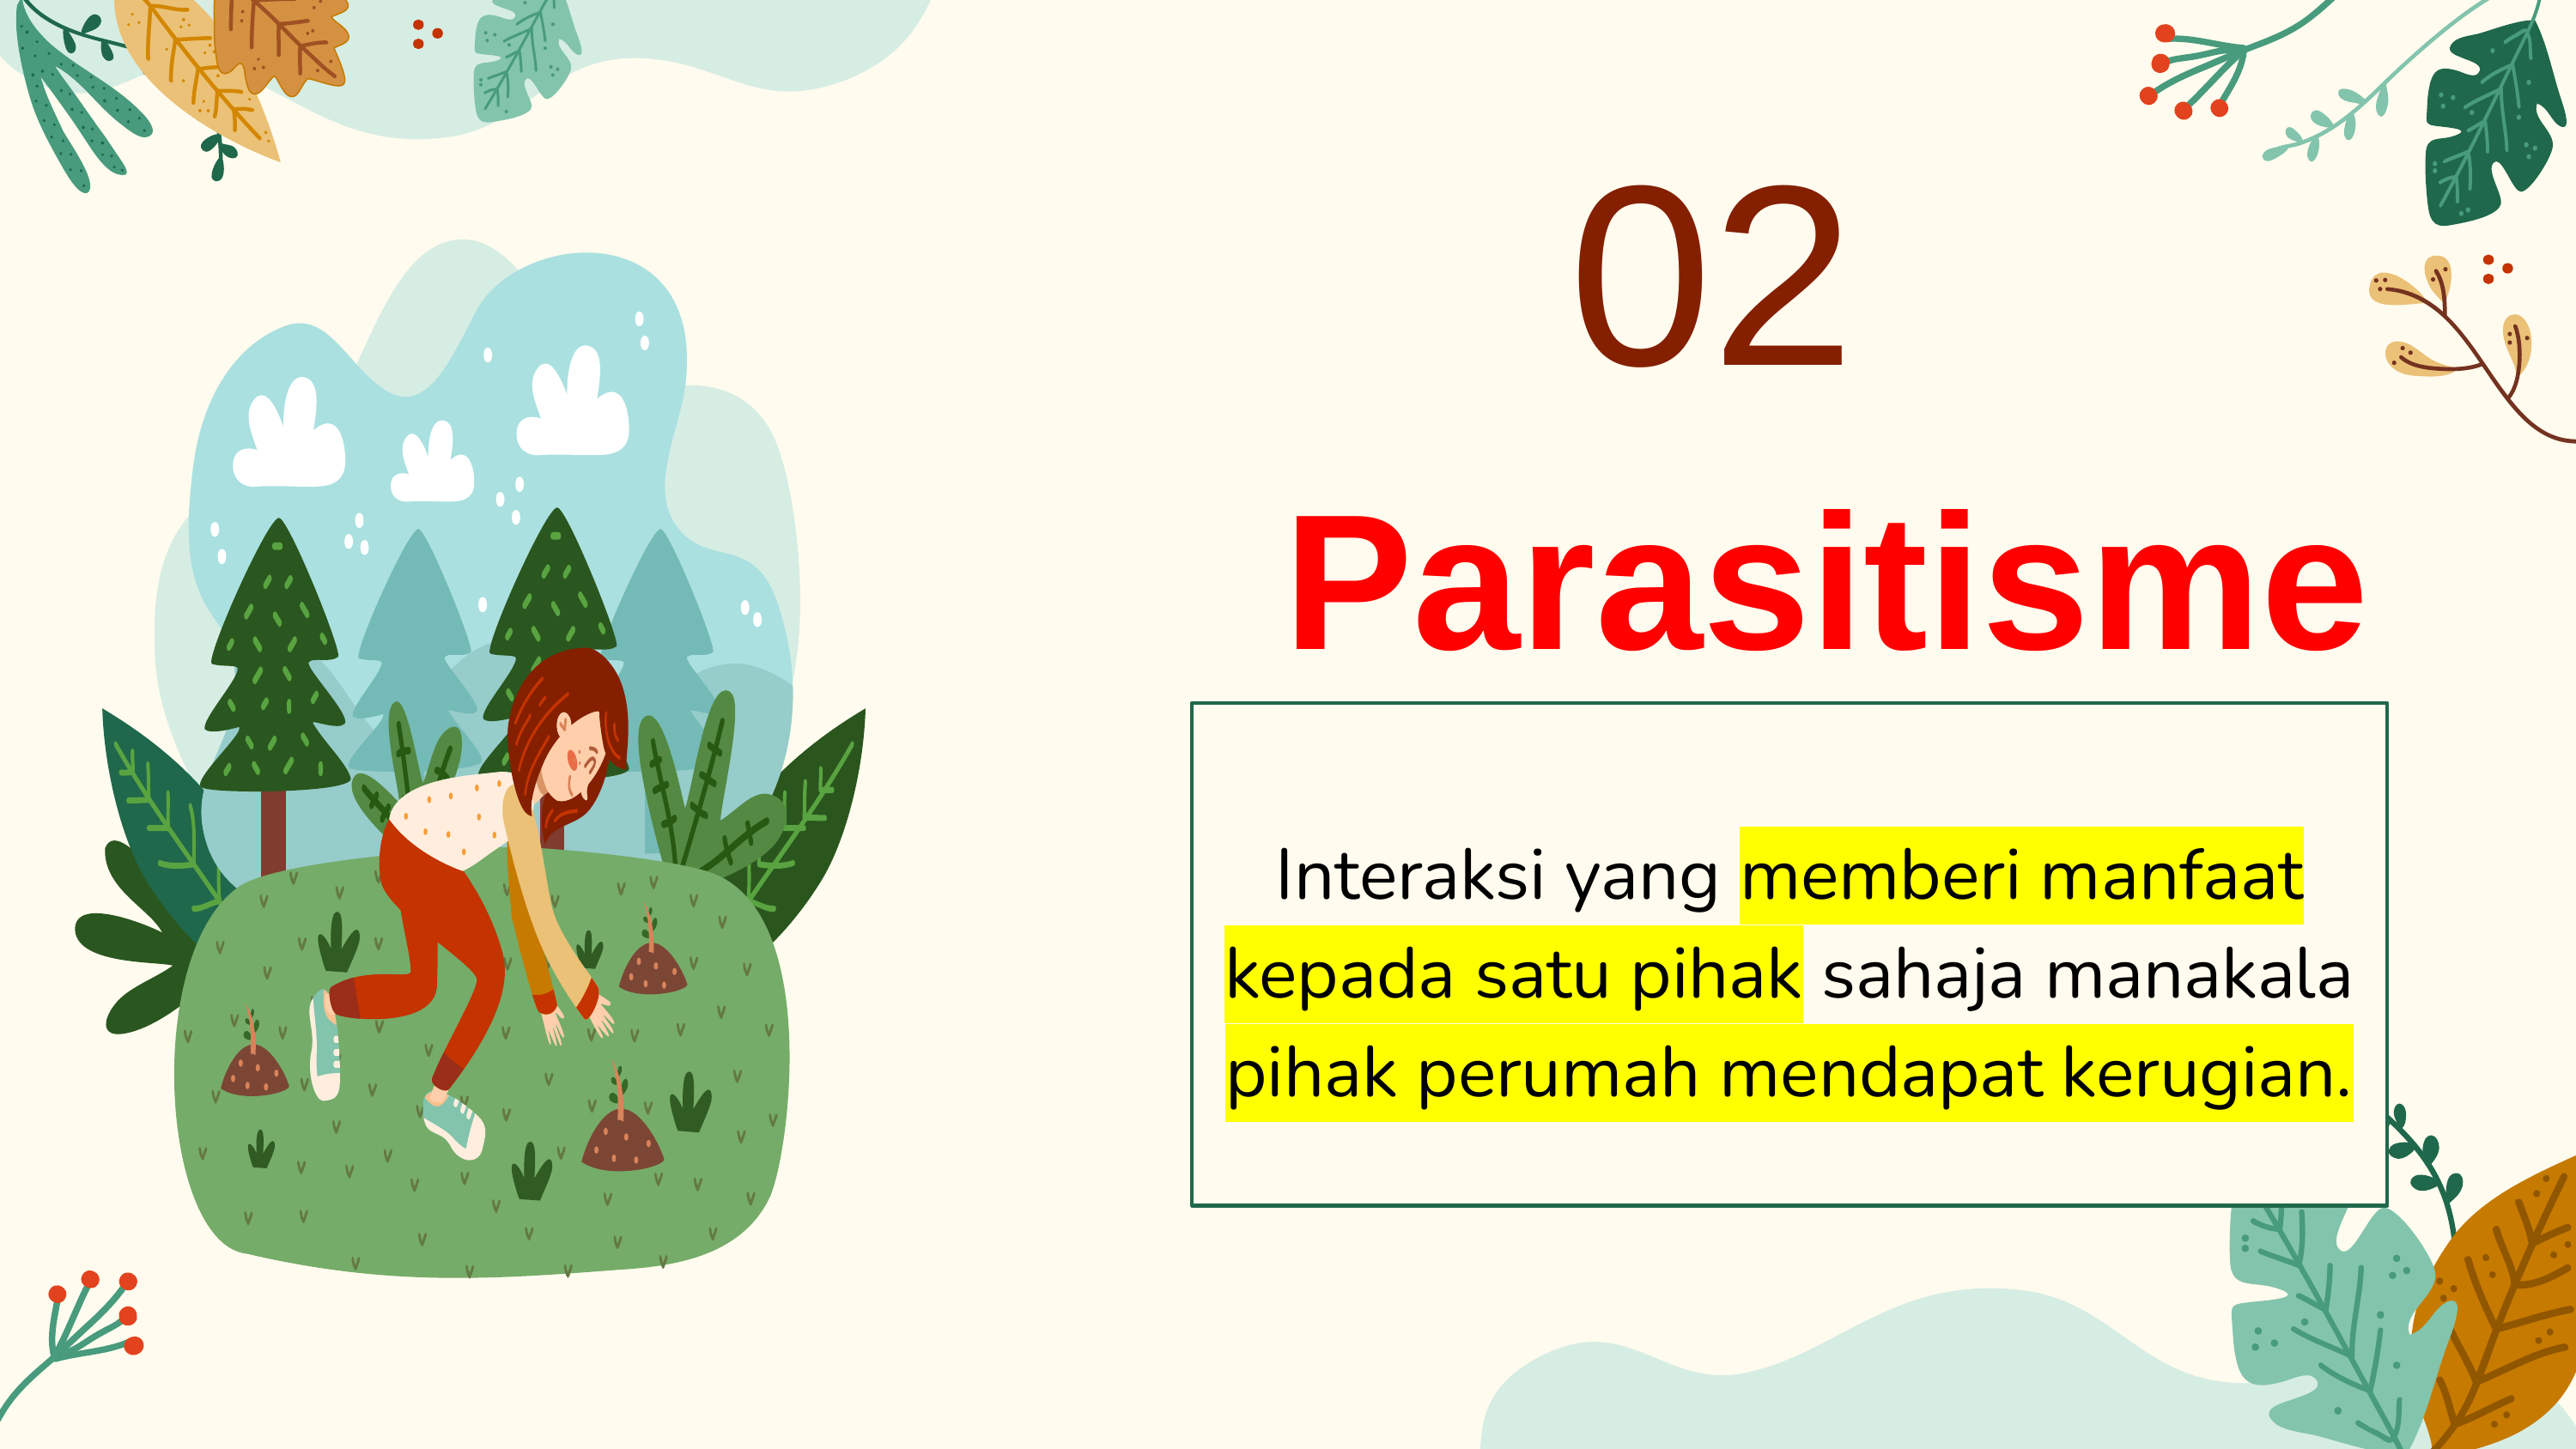

02

# Parasitisme

Interaksi yang memberi manfaat kepada satu pihak sahaja manakala pihak perumah mendapat kerugian.